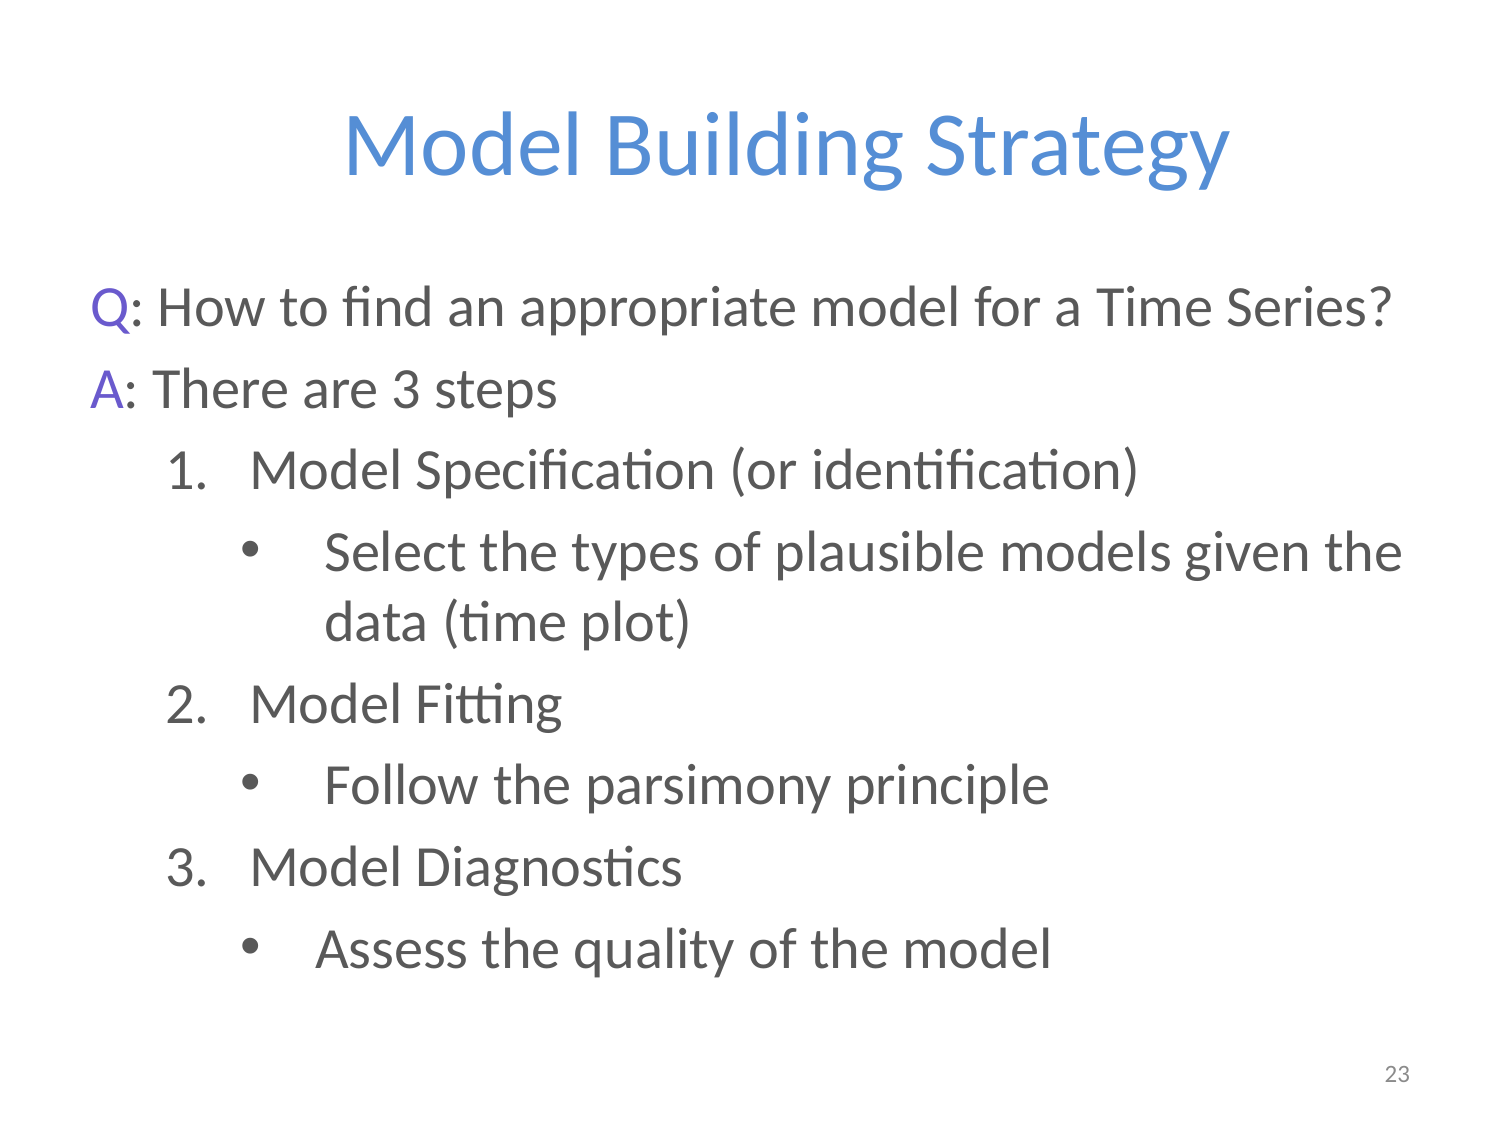

# Model Building Strategy
Q: How to find an appropriate model for a Time Series?
A: There are 3 steps
Model Specification (or identification)
Select the types of plausible models given the data (time plot)
Model Fitting
Follow the parsimony principle
Model Diagnostics
Assess the quality of the model

23